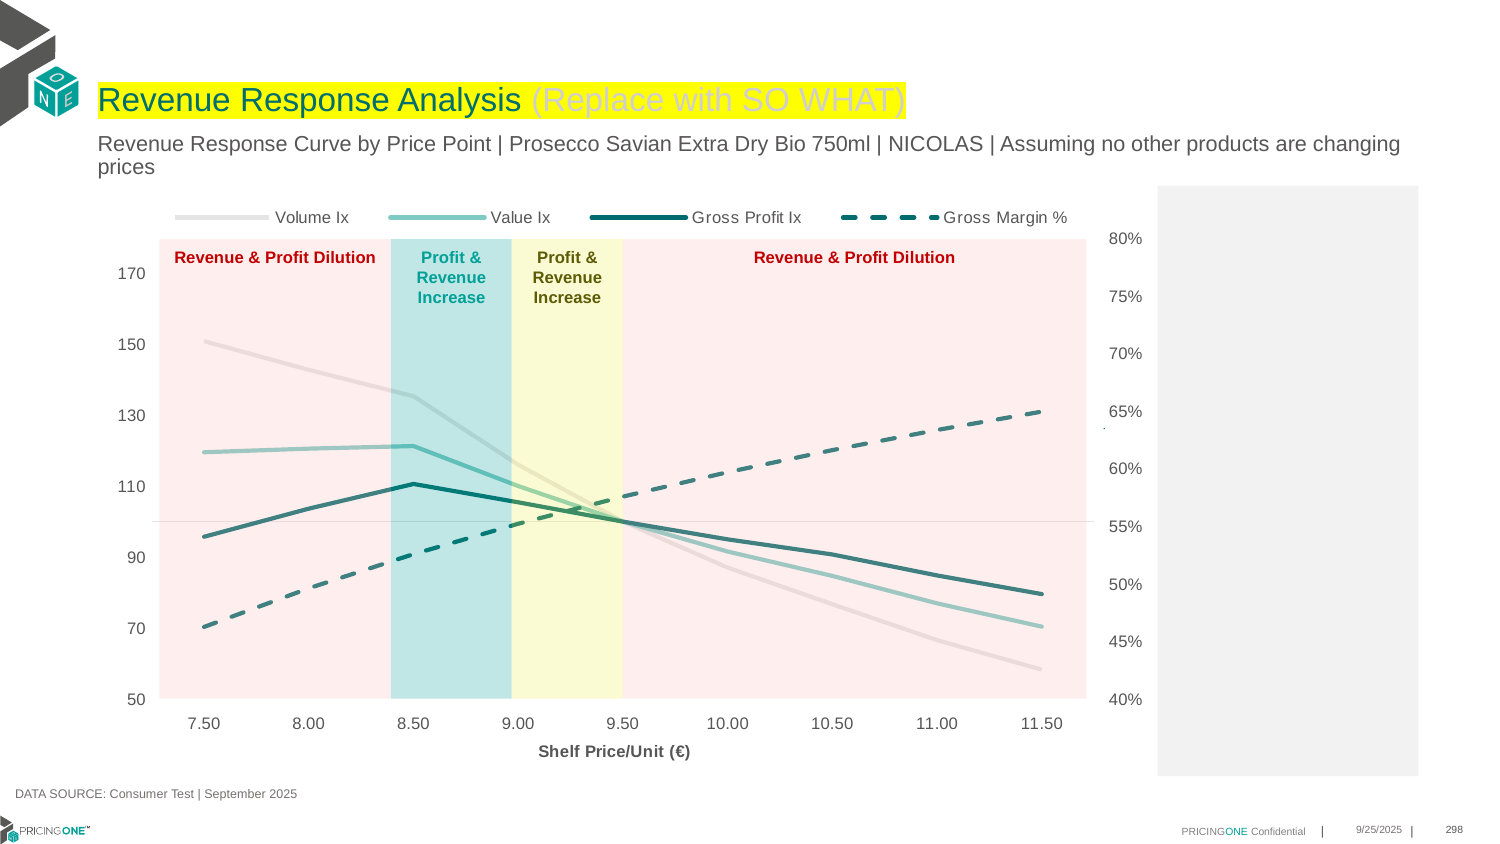

# Revenue Response Analysis (Replace with SO WHAT)

Revenue Response Curve by Price Point | Prosecco Savian Extra Dry Bio 750ml | NICOLAS | Assuming no other products are changing prices

### Chart:

| Category | Volume Ix | Value Ix | Gross Profit Ix | Gross Margin % |
|---|---|---|---|---|
| 7.50 | 150.94049166122397 | 119.59936767190594 | 95.7333358902445 | 0.4624199383977602 |
| 8.00 | 142.84571714354107 | 120.61036720354916 | 103.66087513676231 | 0.49601869224790013 |
| 8.50 | 135.3893733146806 | 121.35040350949775 | 110.62974075996893 | 0.5256646515274356 |
| 9.00 | 116.05979014694552 | 110.03769966412193 | 105.44744411098179 | 0.5520166153314668 |
| 9.50 | 100.0 | 100.0 | 100.0 | 0.575594688208758 |
| 10.00 | 87.03912957021225 | 91.56157908730961 | 94.99786670474155 | 0.5968149537983203 |
| 10.50 | 76.70405869860394 | 84.6793540341449 | 90.73148391179481 | 0.6160142417126858 |
| 11.00 | 66.55616665835726 | 76.94000651569121 | 84.81357701154175 | 0.6334681398166546 |
| 11.50 | 58.24464521820371 | 70.36545121501241 | 79.54788311015275 | 0.6494043076507132 |
Revenue & Profit Dilution
Profit & Revenue Increase
Profit & Revenue Increase
Revenue & Profit Dilution

DATA SOURCE: Consumer Test | September 2025

9/25/2025
298